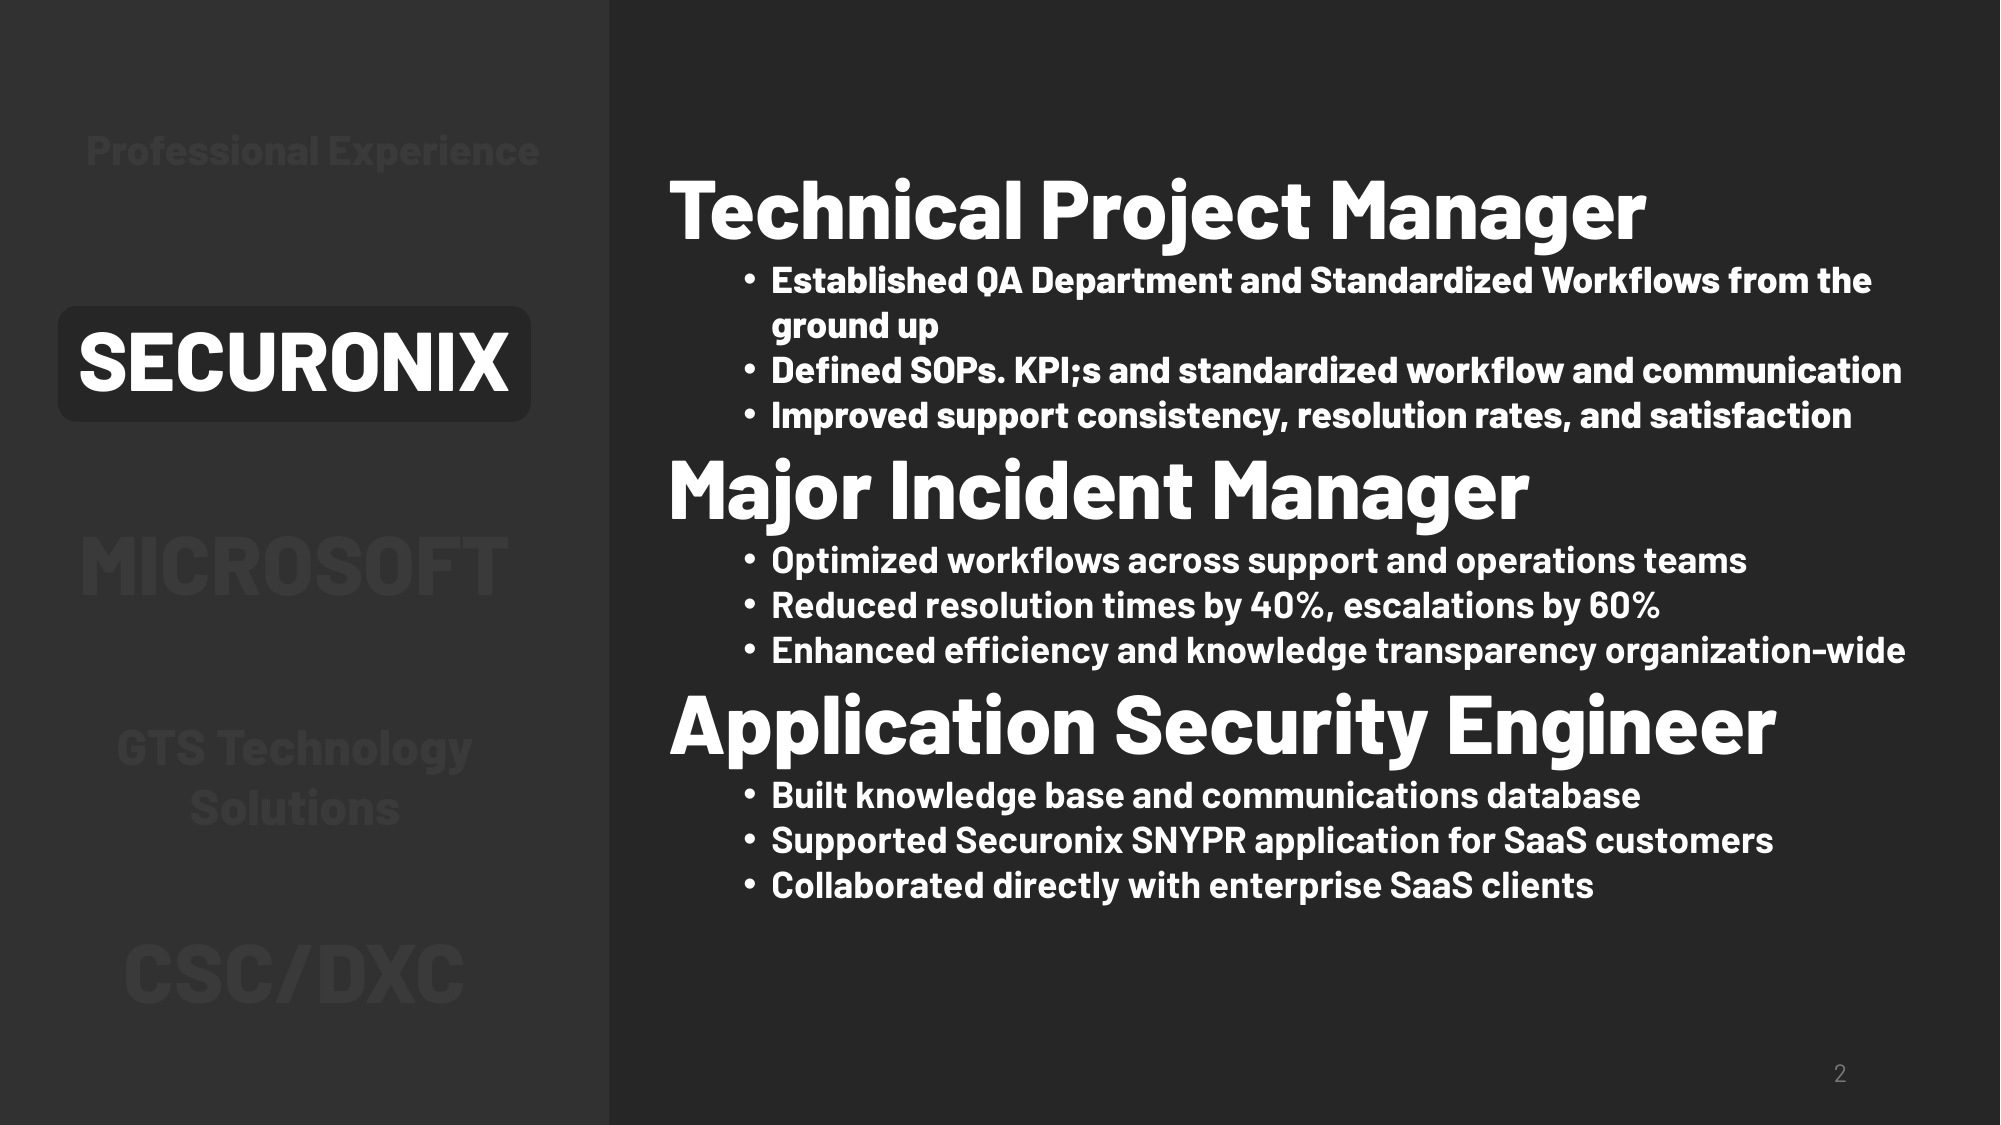

Professional Experience
Technical Project Manager
Established QA Department and Standardized Workflows from the ground up
Defined SOPs. KPI;s and standardized workflow and communication
Improved support consistency, resolution rates, and satisfaction
Major Incident Manager
Optimized workflows across support and operations teams
Reduced resolution times by 40%, escalations by 60%
Enhanced efficiency and knowledge transparency organization-wide
Application Security Engineer
Built knowledge base and communications database
Supported Securonix SNYPR application for SaaS customers
Collaborated directly with enterprise SaaS clients
SECURONIX
MICROSOFT
GTS Technology Solutions
CSC/DXC
2